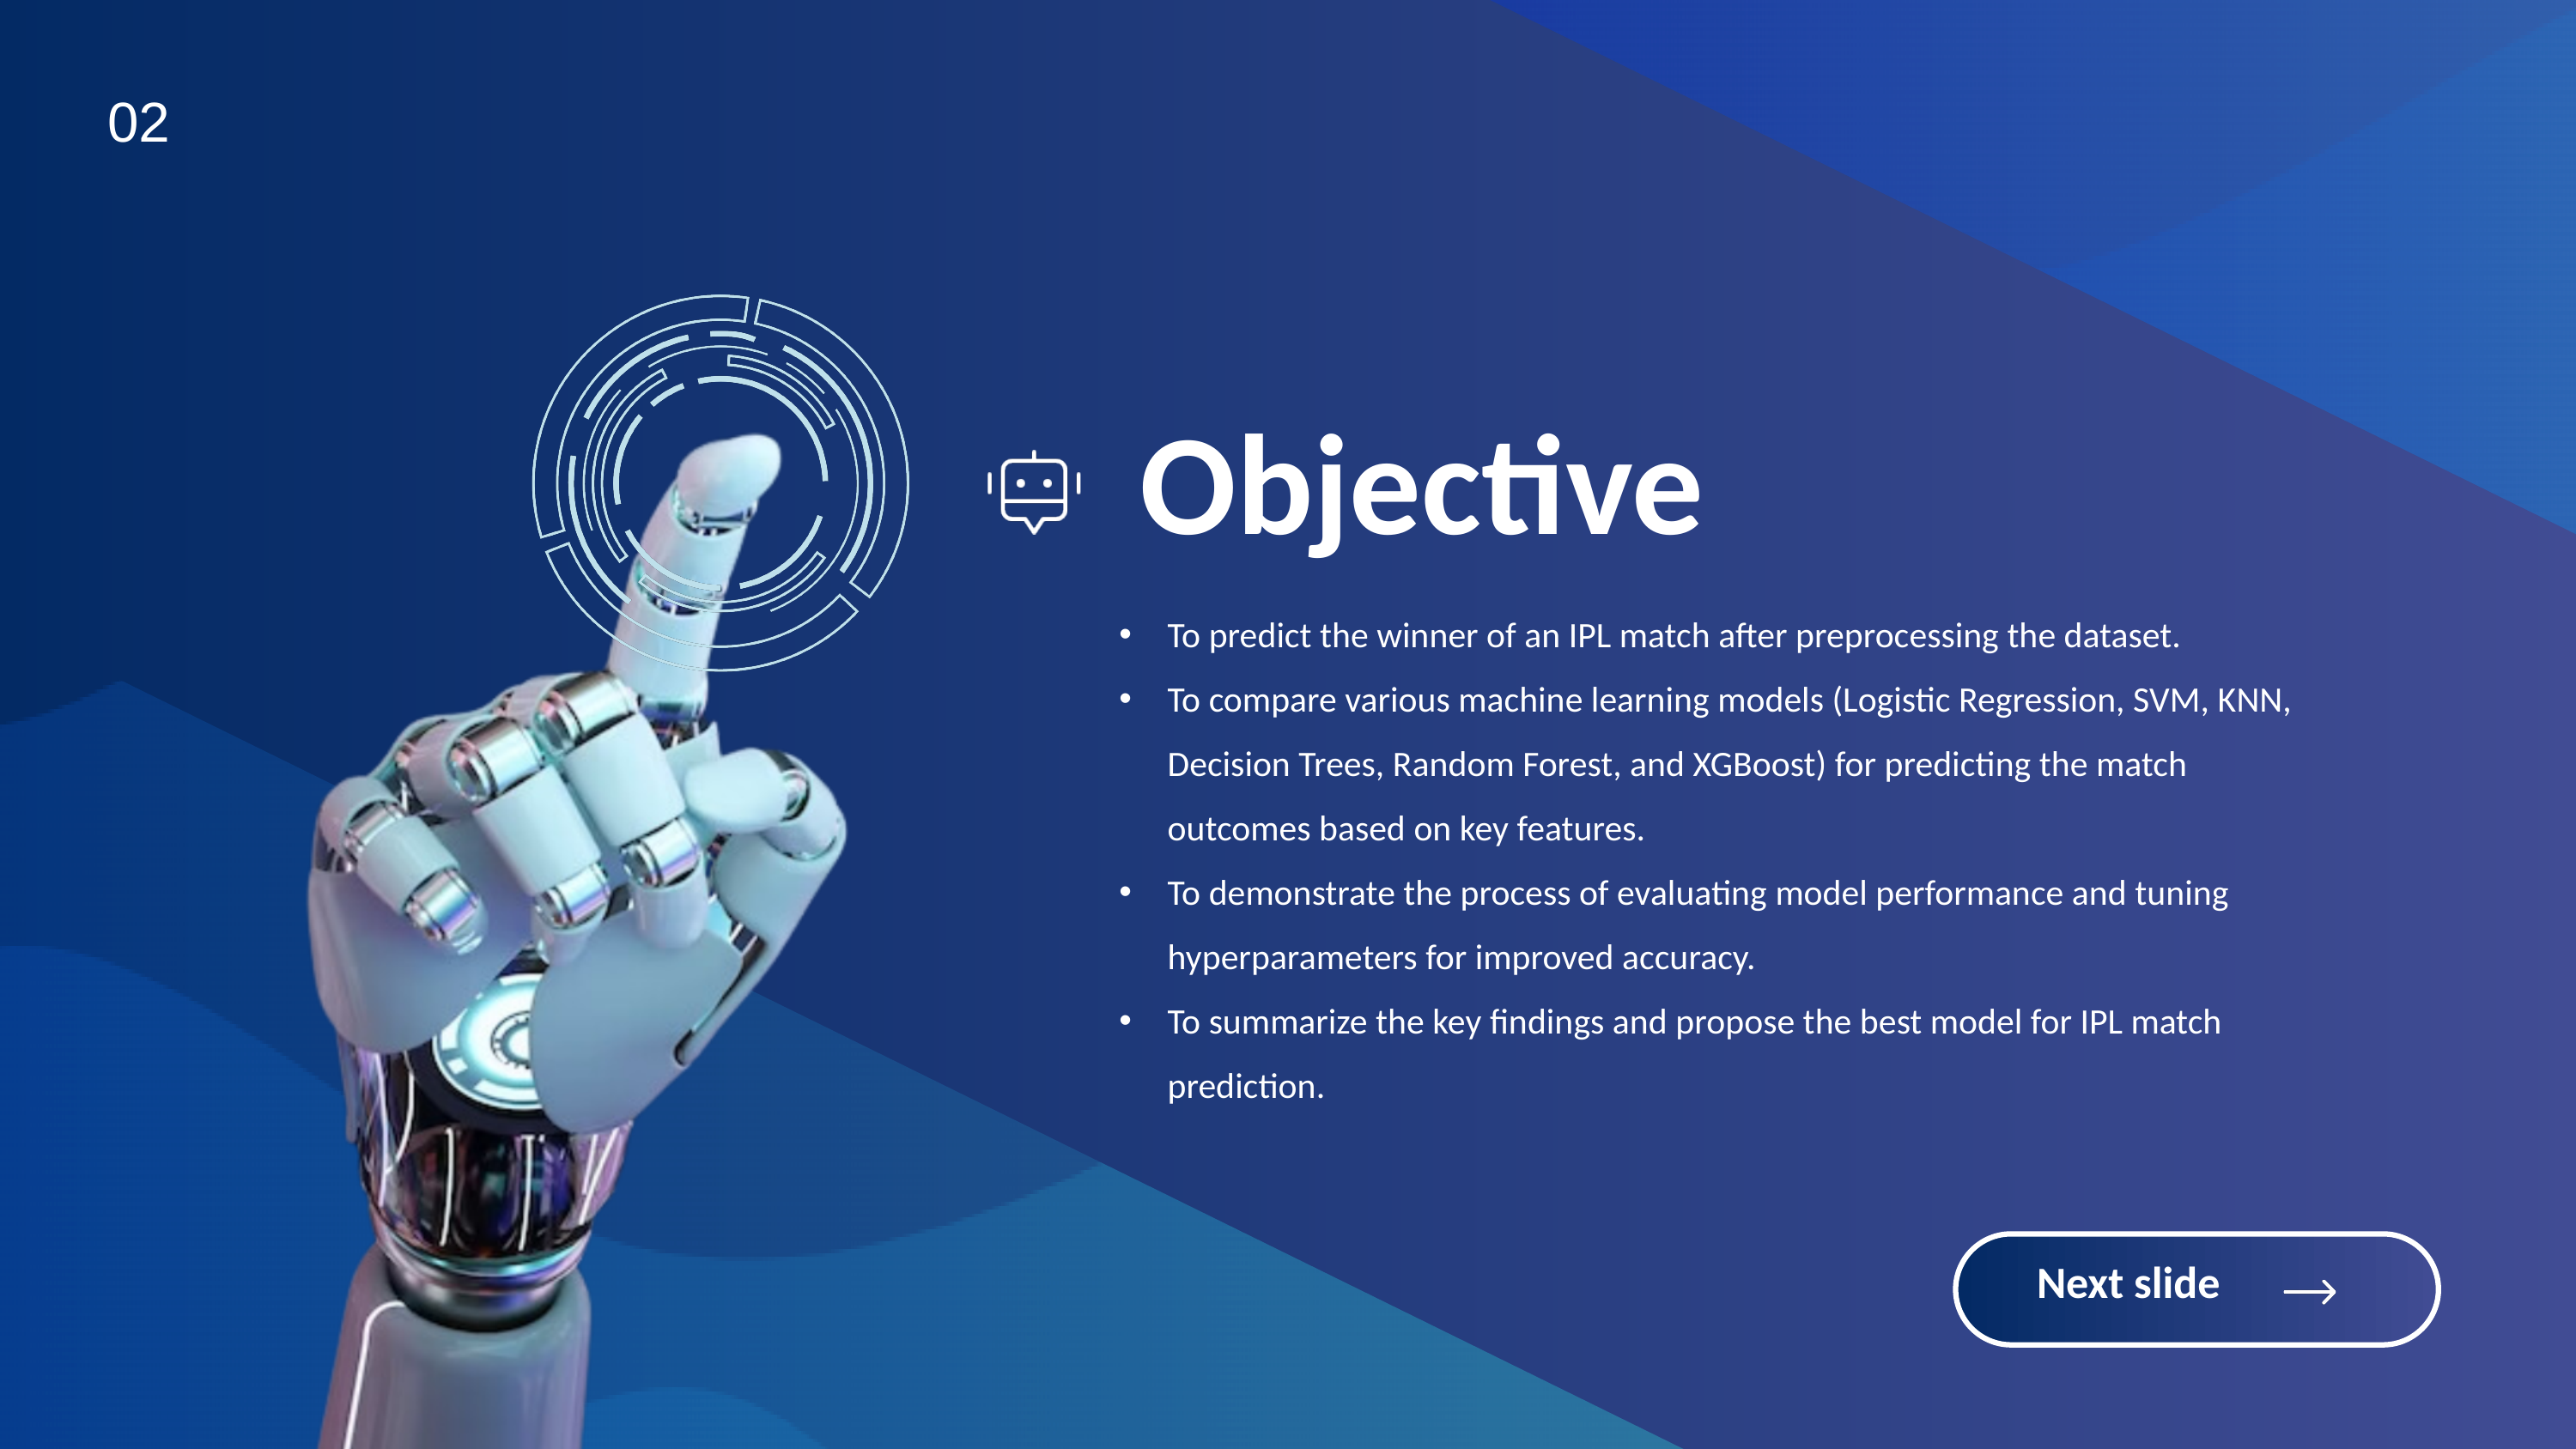

02

Objective

To predict the winner of an IPL match after preprocessing the dataset.
To compare various machine learning models (Logistic Regression, SVM, KNN, Decision Trees, Random Forest, and XGBoost) for predicting the match outcomes based on key features.
To demonstrate the process of evaluating model performance and tuning hyperparameters for improved accuracy.
To summarize the key findings and propose the best model for IPL match prediction.

Next slide